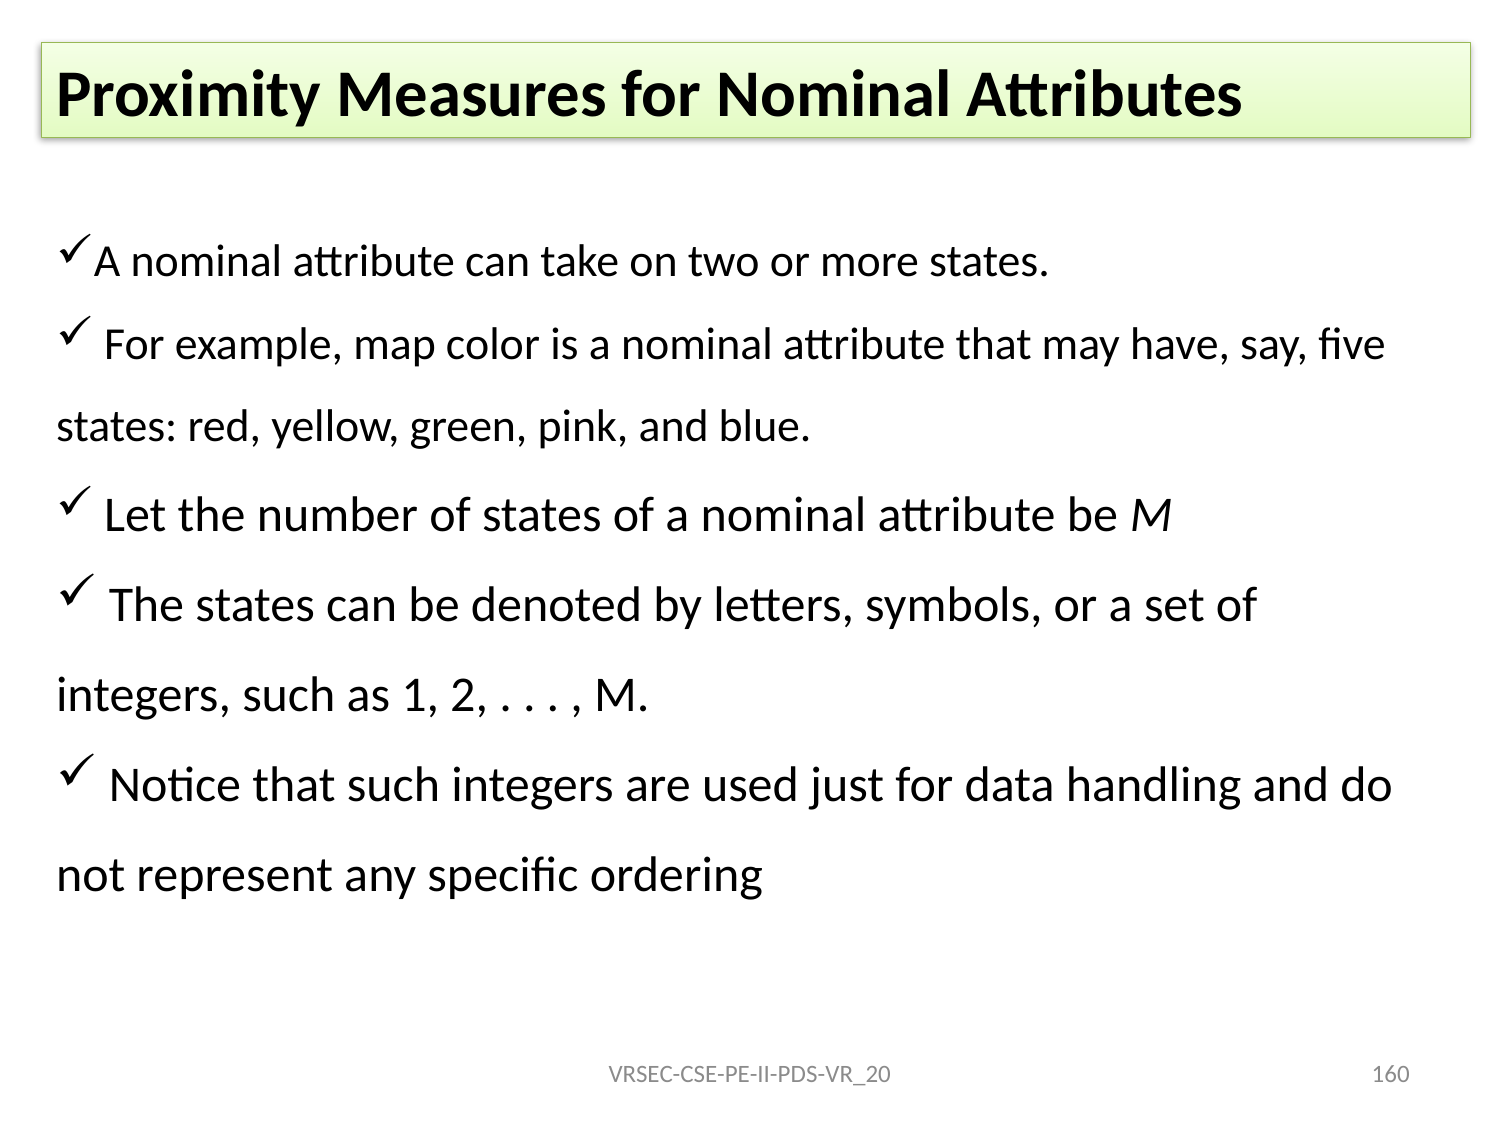

Proximity Measures for Nominal Attributes
A nominal attribute can take on two or more states.
 For example, map color is a nominal attribute that may have, say, five states: red, yellow, green, pink, and blue.
 Let the number of states of a nominal attribute be M
 The states can be denoted by letters, symbols, or a set of integers, such as 1, 2, . . . , M.
 Notice that such integers are used just for data handling and do not represent any specific ordering
VRSEC-CSE-PE-II-PDS-VR_20
160